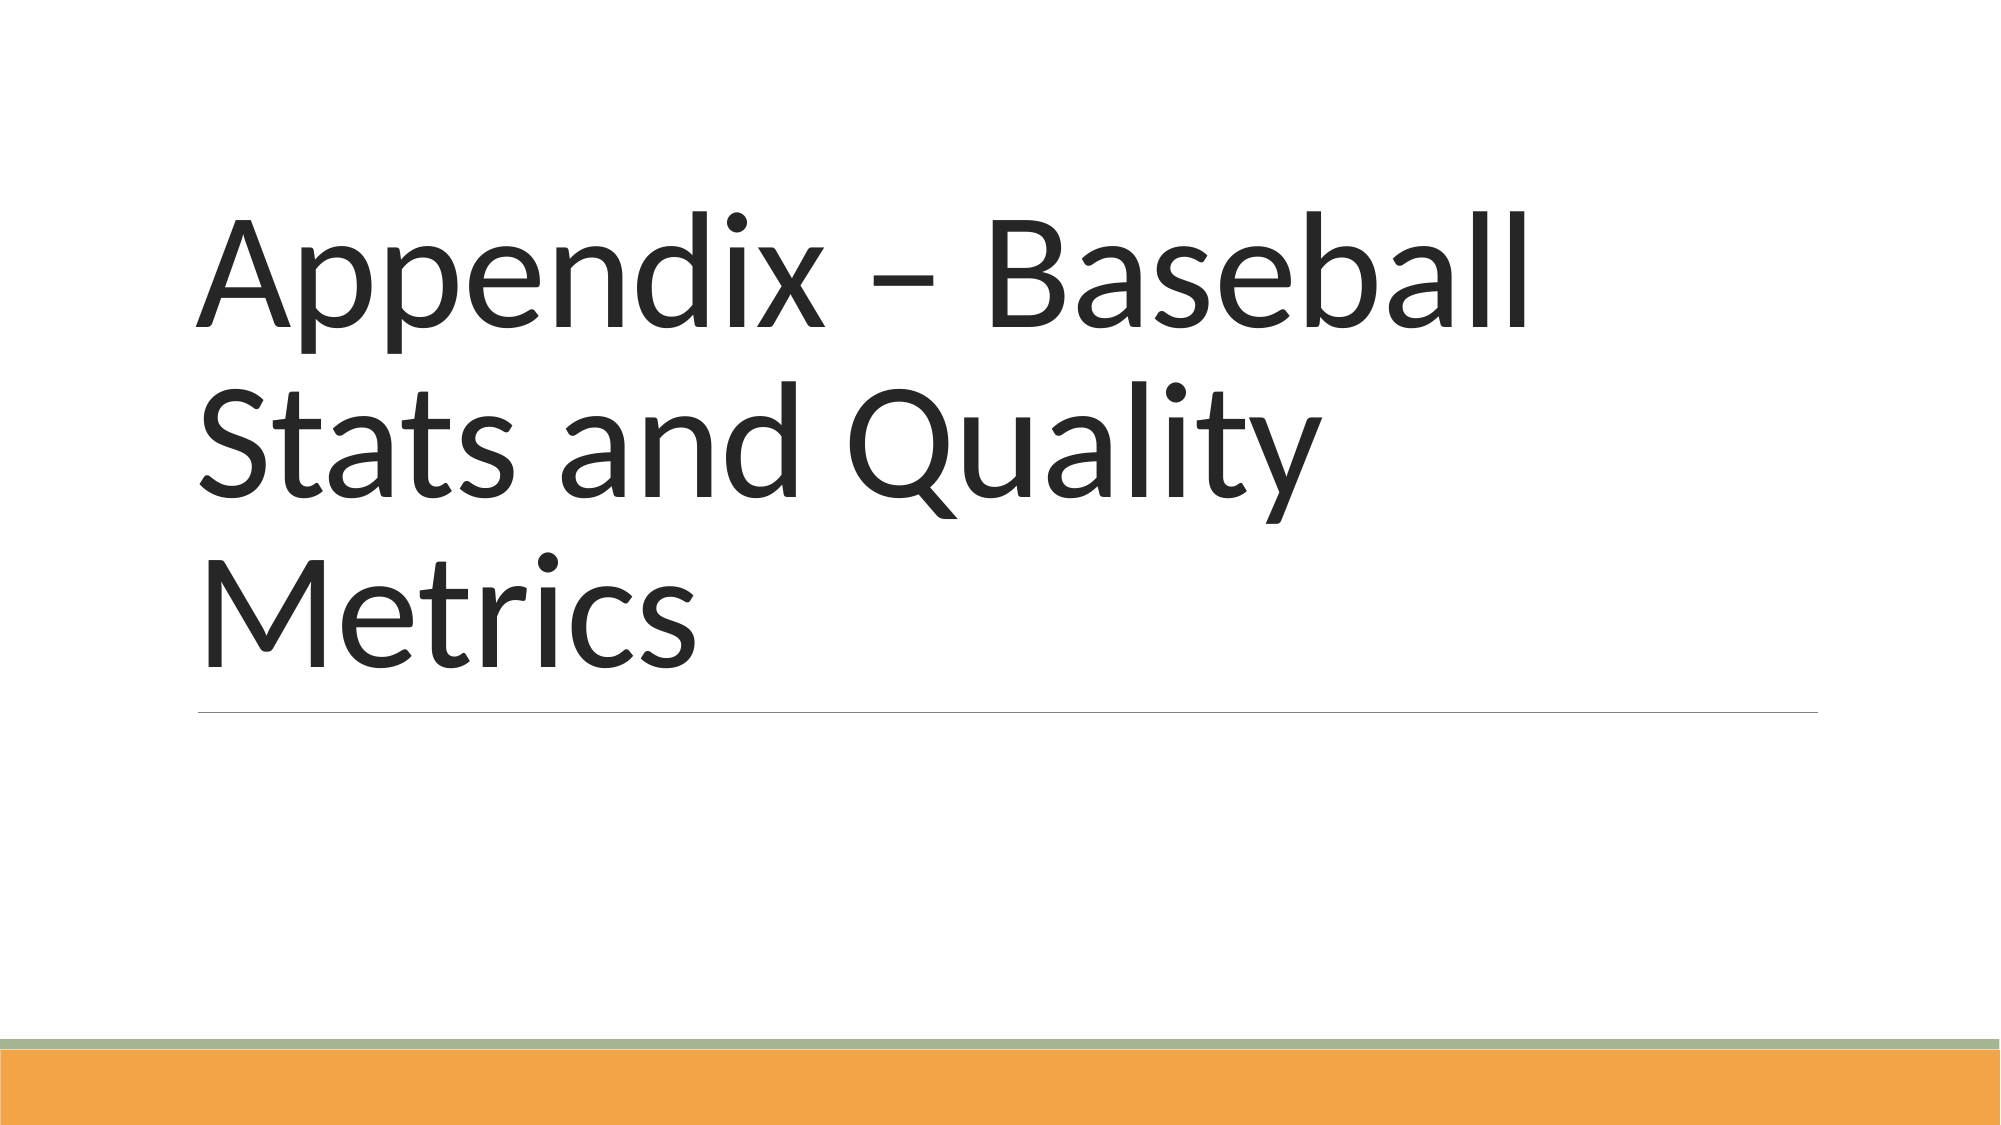

# Appendix – Baseball Stats and Quality Metrics